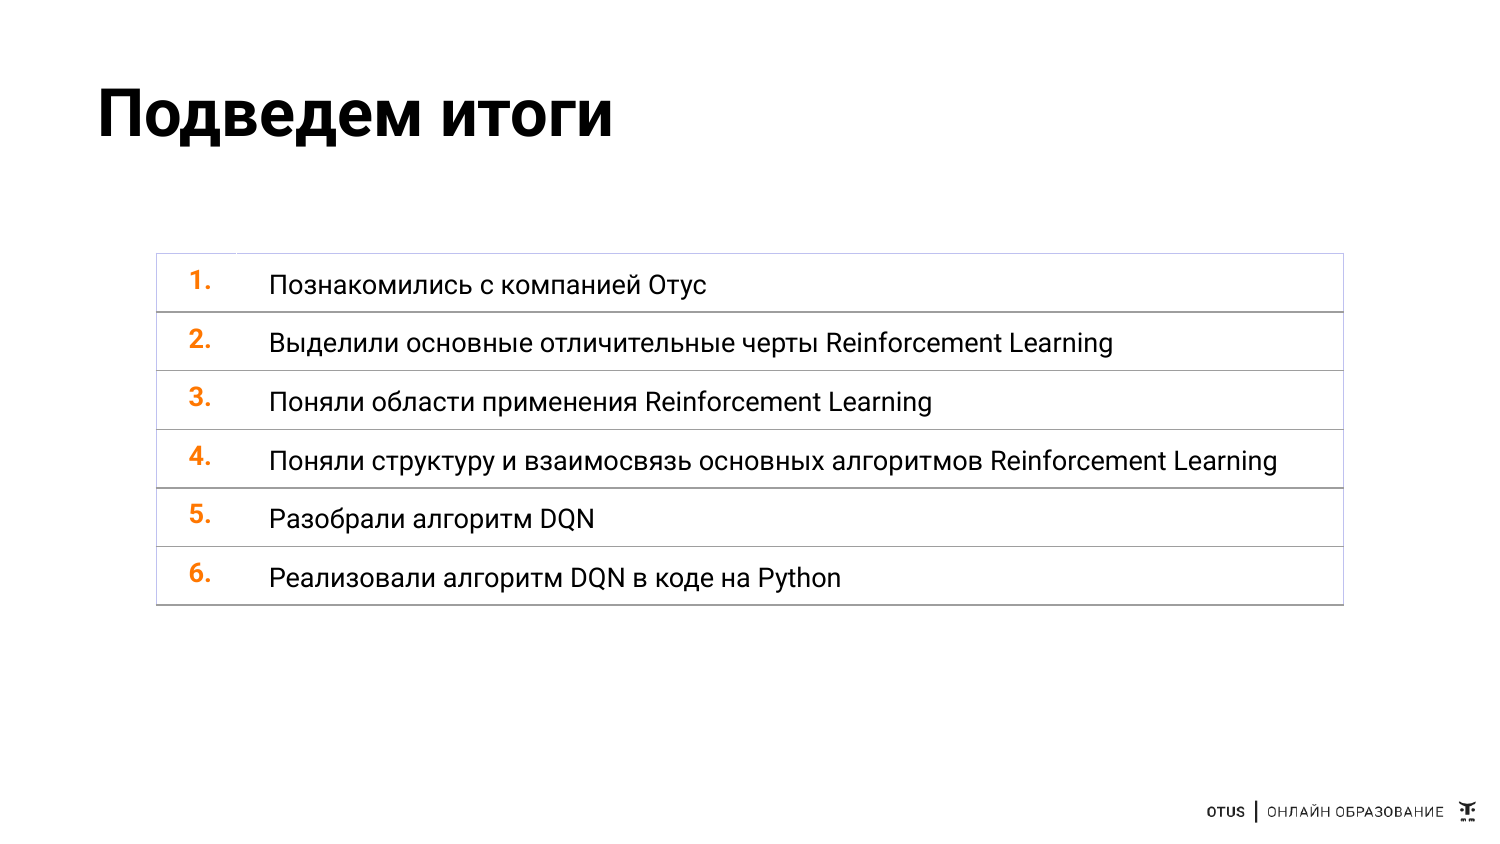

# Подведем итоги
| 1. | Познакомились с компанией Отус |
| --- | --- |
| 2. | Выделили основные отличительные черты Reinforcement Learning |
| 3. | Поняли области применения Reinforcement Learning |
| 4. | Поняли структуру и взаимосвязь основных алгоритмов Reinforcement Learning |
| 5. | Разобрали алгоритм DQN |
| 6. | Реализовали алгоритм DQN в коде на Python |